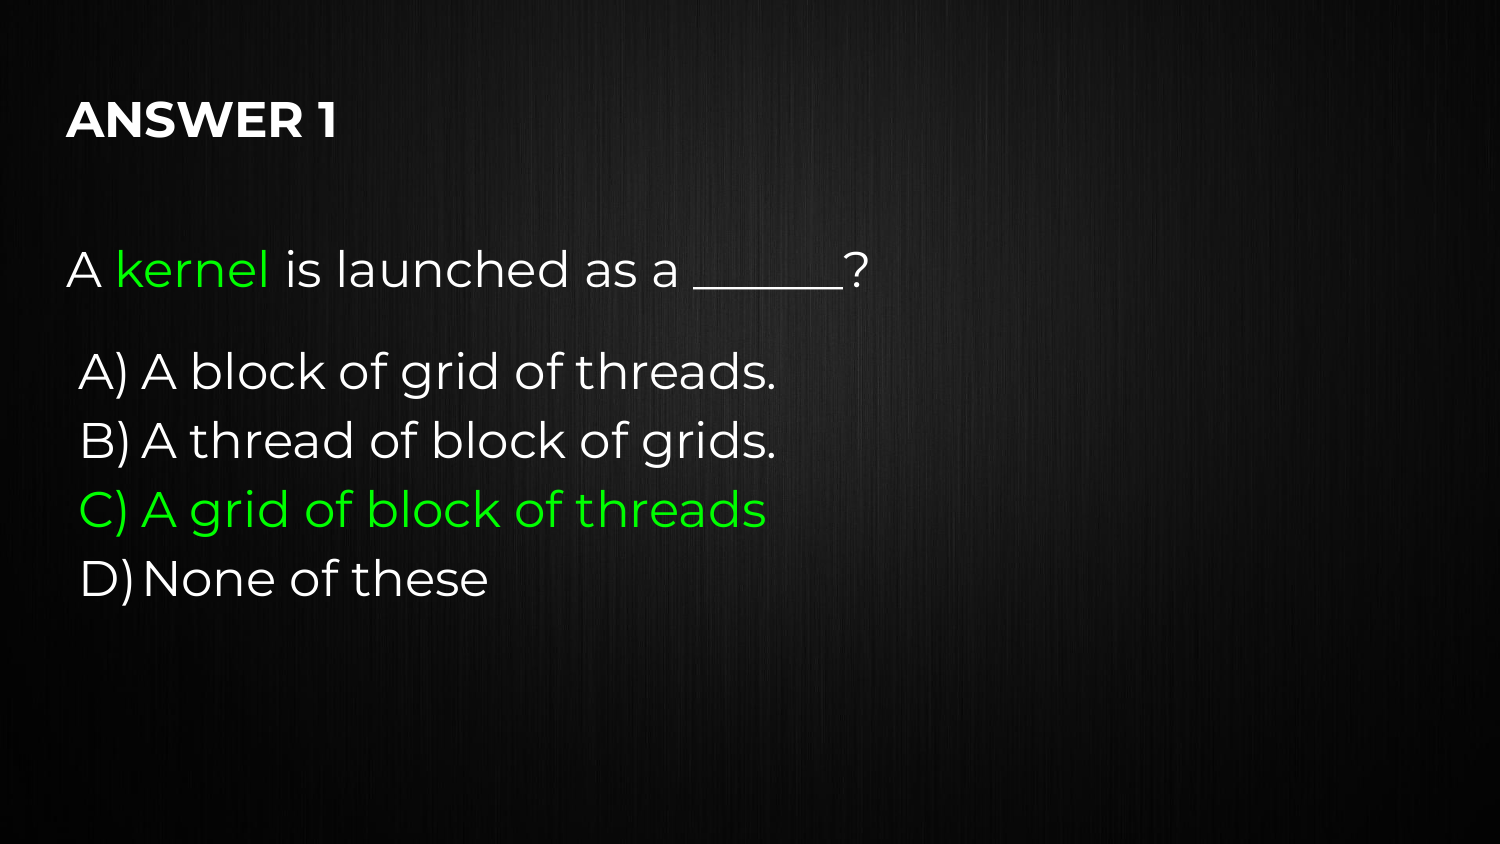

# ANSWER 1
A kernel is launched as a ______?
A block of grid of threads.
A thread of block of grids.
A grid of block of threads
None of these